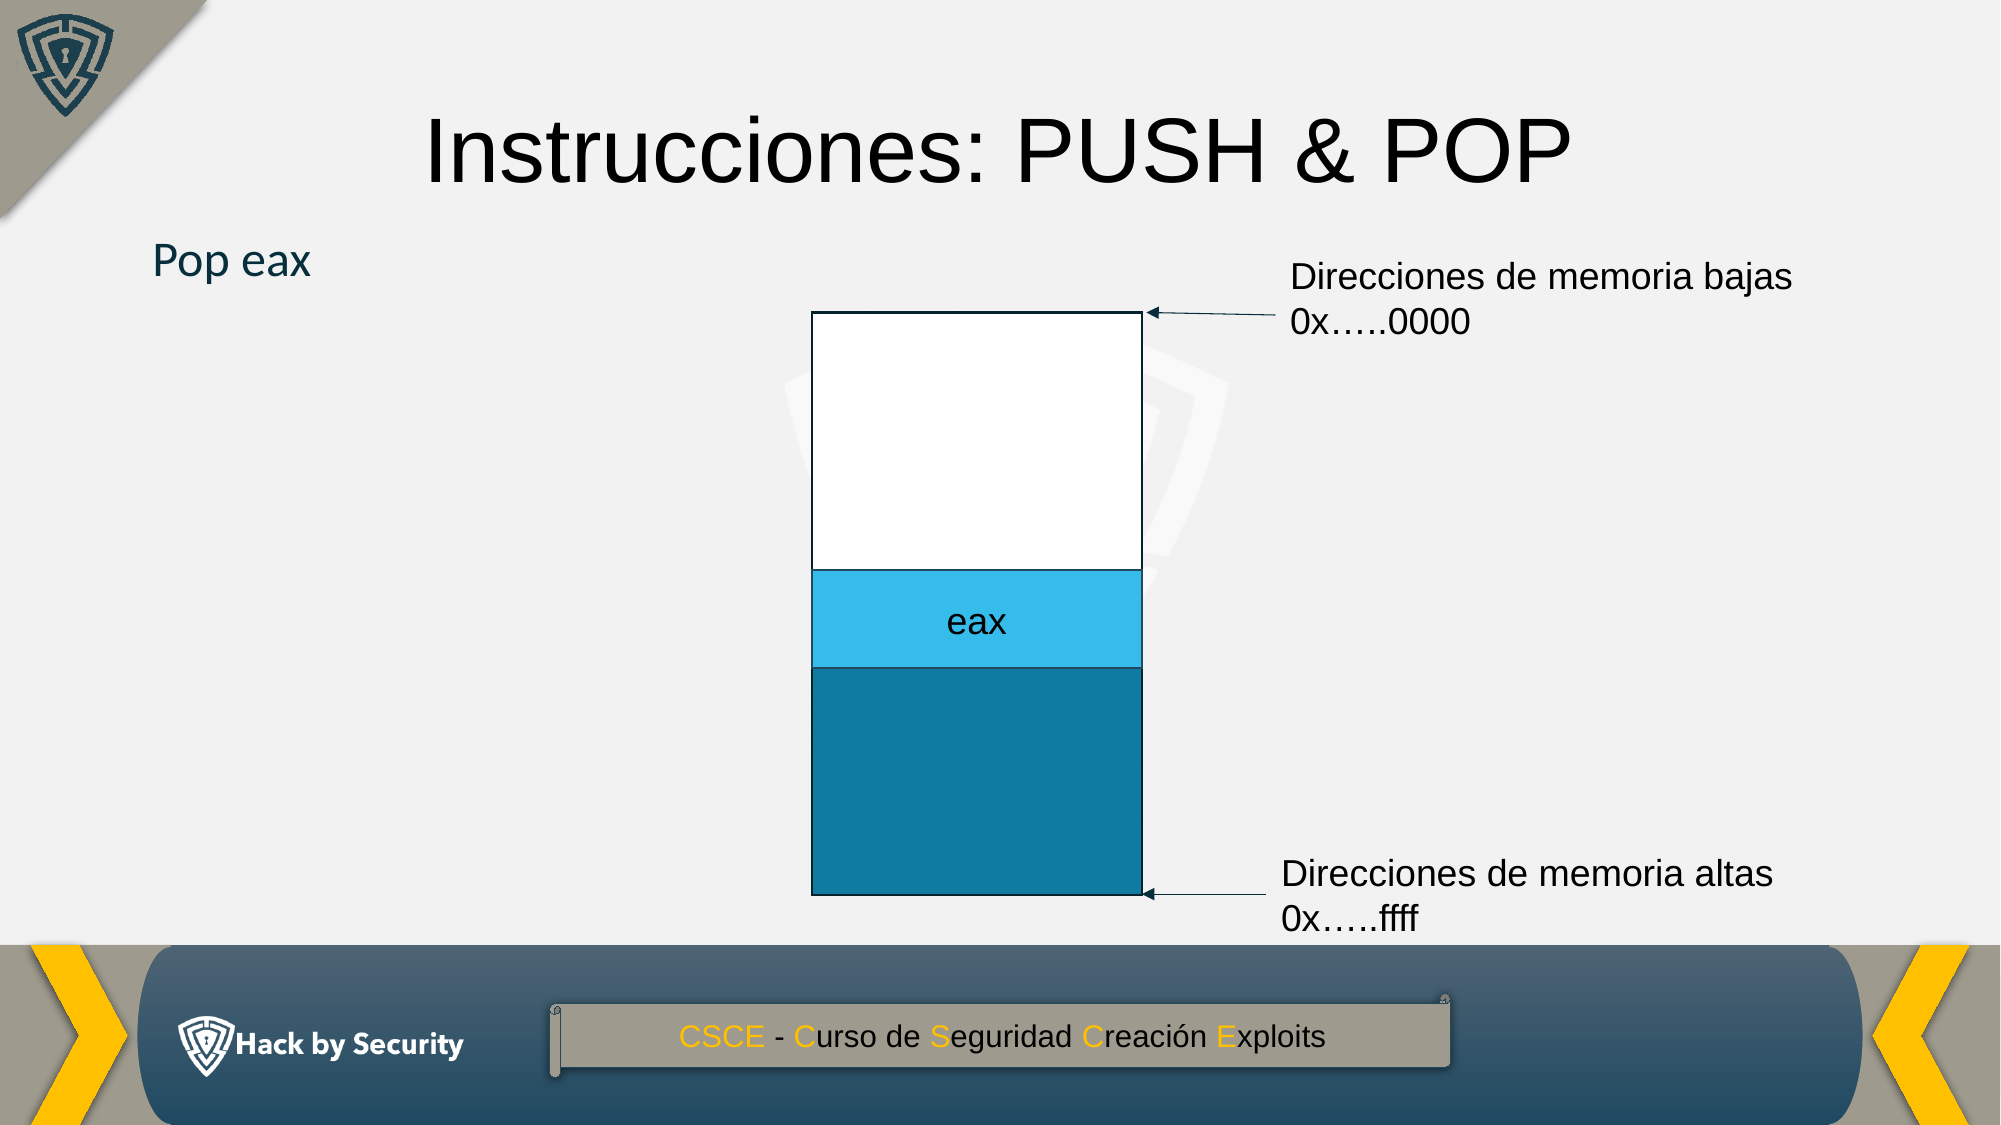

Instrucciones: PUSH & POP
Pop eax
Direcciones de memoria bajas
0x…..0000

eax

Direcciones de memoria altas
0x…..ffff